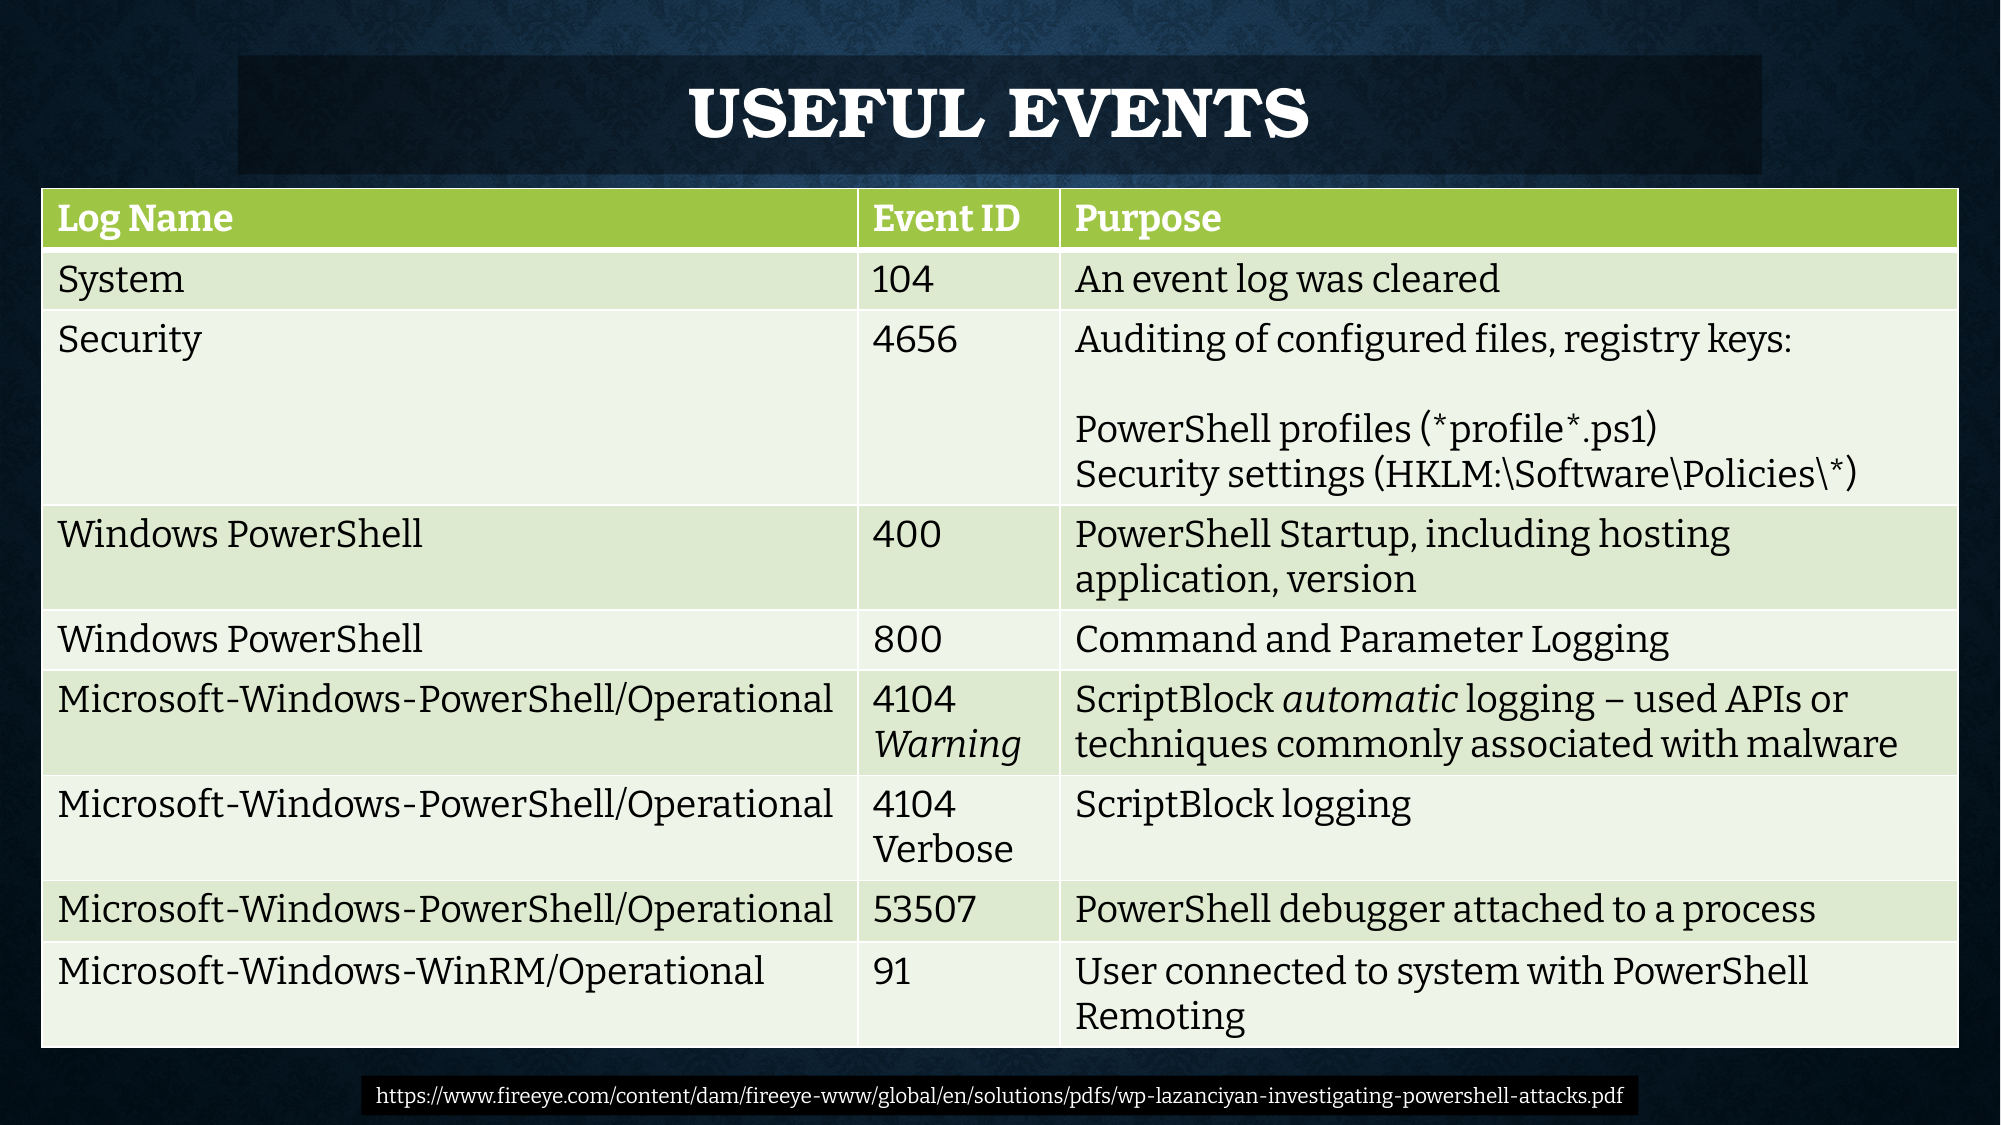

Useful Events
| Log Name | Event ID | Purpose |
| --- | --- | --- |
| System | 104 | An event log was cleared |
| Security | 4656 | Auditing of configured files, registry keys: PowerShell profiles (\*profile\*.ps1) Security settings (HKLM:\Software\Policies\\*) |
| Windows PowerShell | 400 | PowerShell Startup, including hosting application, version |
| Windows PowerShell | 800 | Command and Parameter Logging |
| Microsoft-Windows-PowerShell/Operational | 4104 Warning | ScriptBlock automatic logging – used APIs or techniques commonly associated with malware |
| Microsoft-Windows-PowerShell/Operational | 4104 Verbose | ScriptBlock logging |
| Microsoft-Windows-PowerShell/Operational | 53507 | PowerShell debugger attached to a process |
| Microsoft-Windows-WinRM/Operational | 91 | User connected to system with PowerShell Remoting |
https://www.fireeye.com/content/dam/fireeye-www/global/en/solutions/pdfs/wp-lazanciyan-investigating-powershell-attacks.pdf